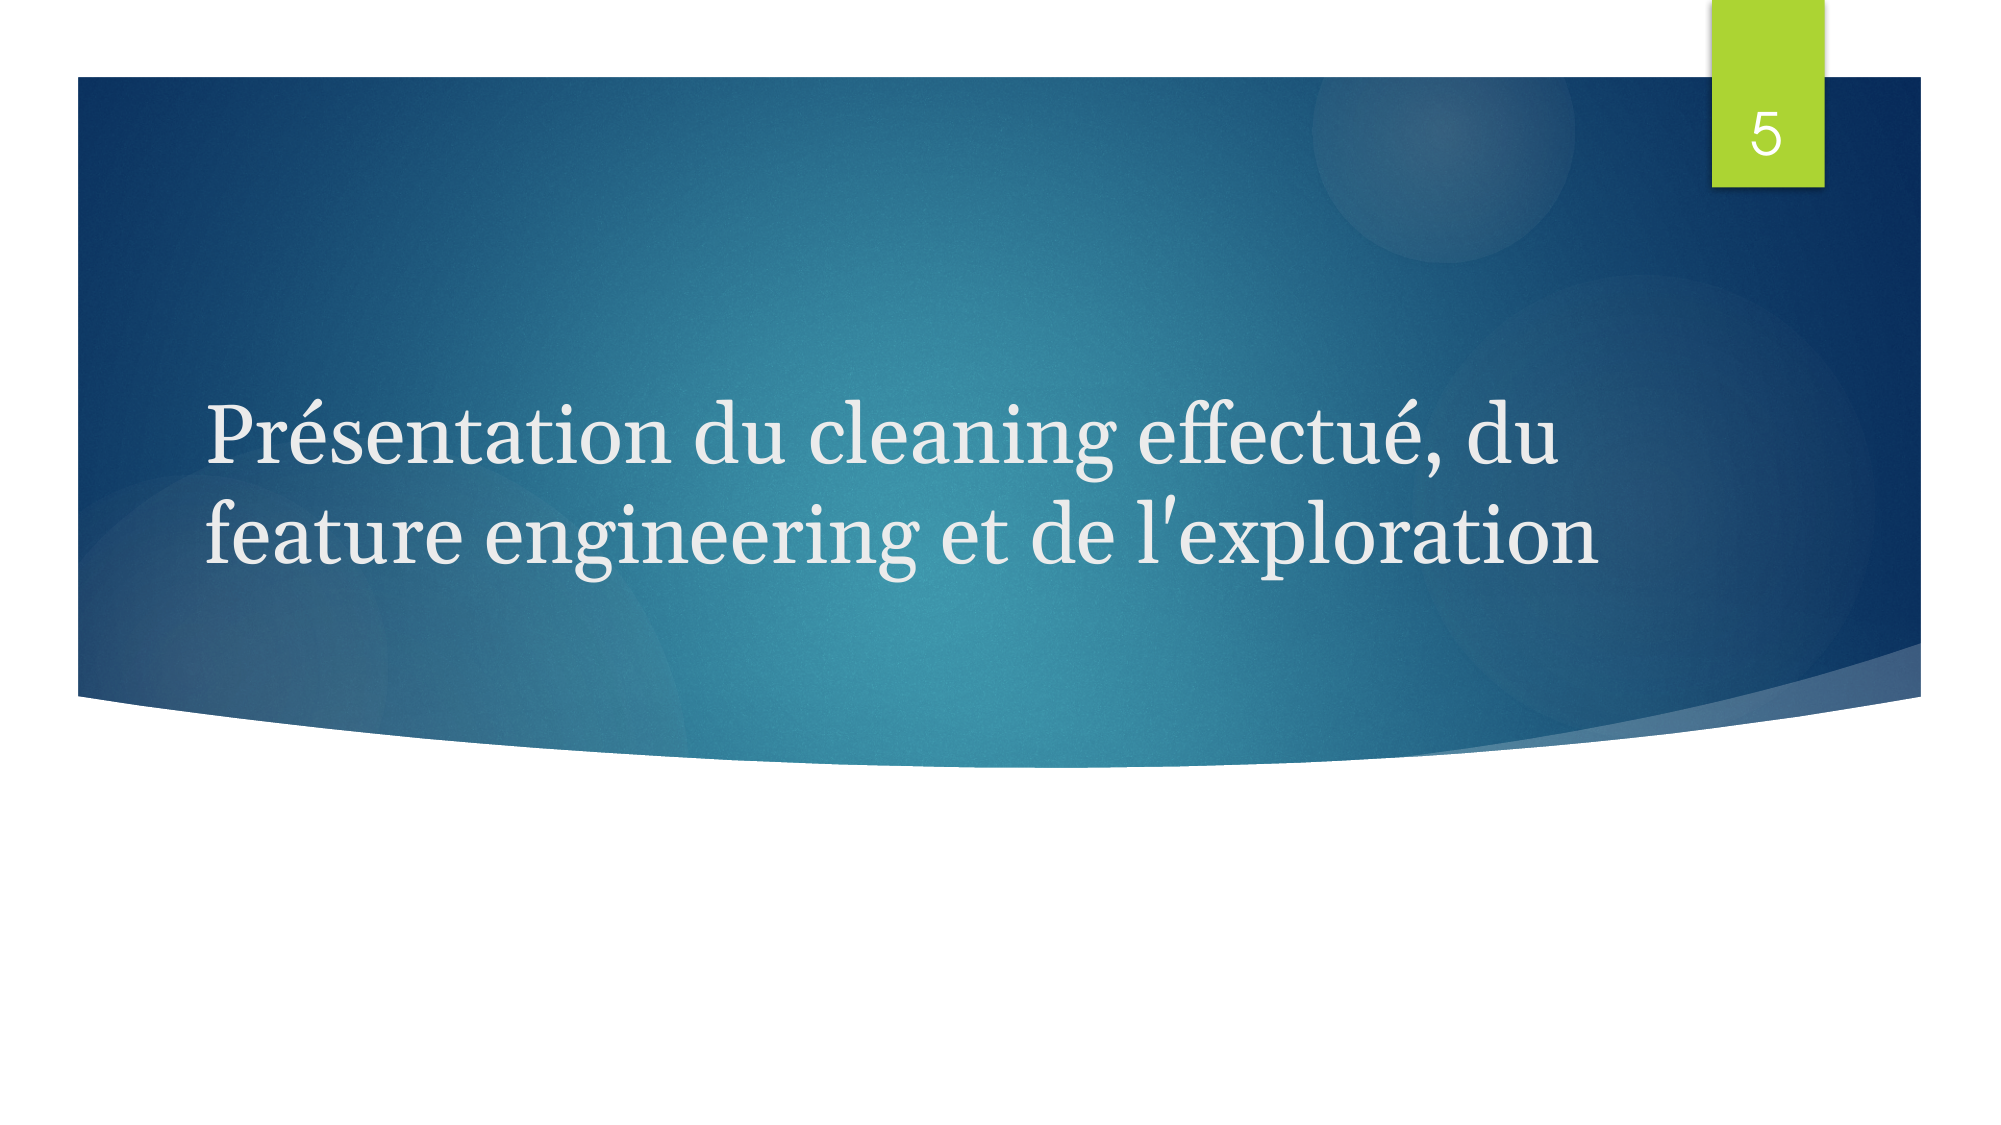

5
# Présentation du cleaning effectué, du feature engineering et de l'exploration